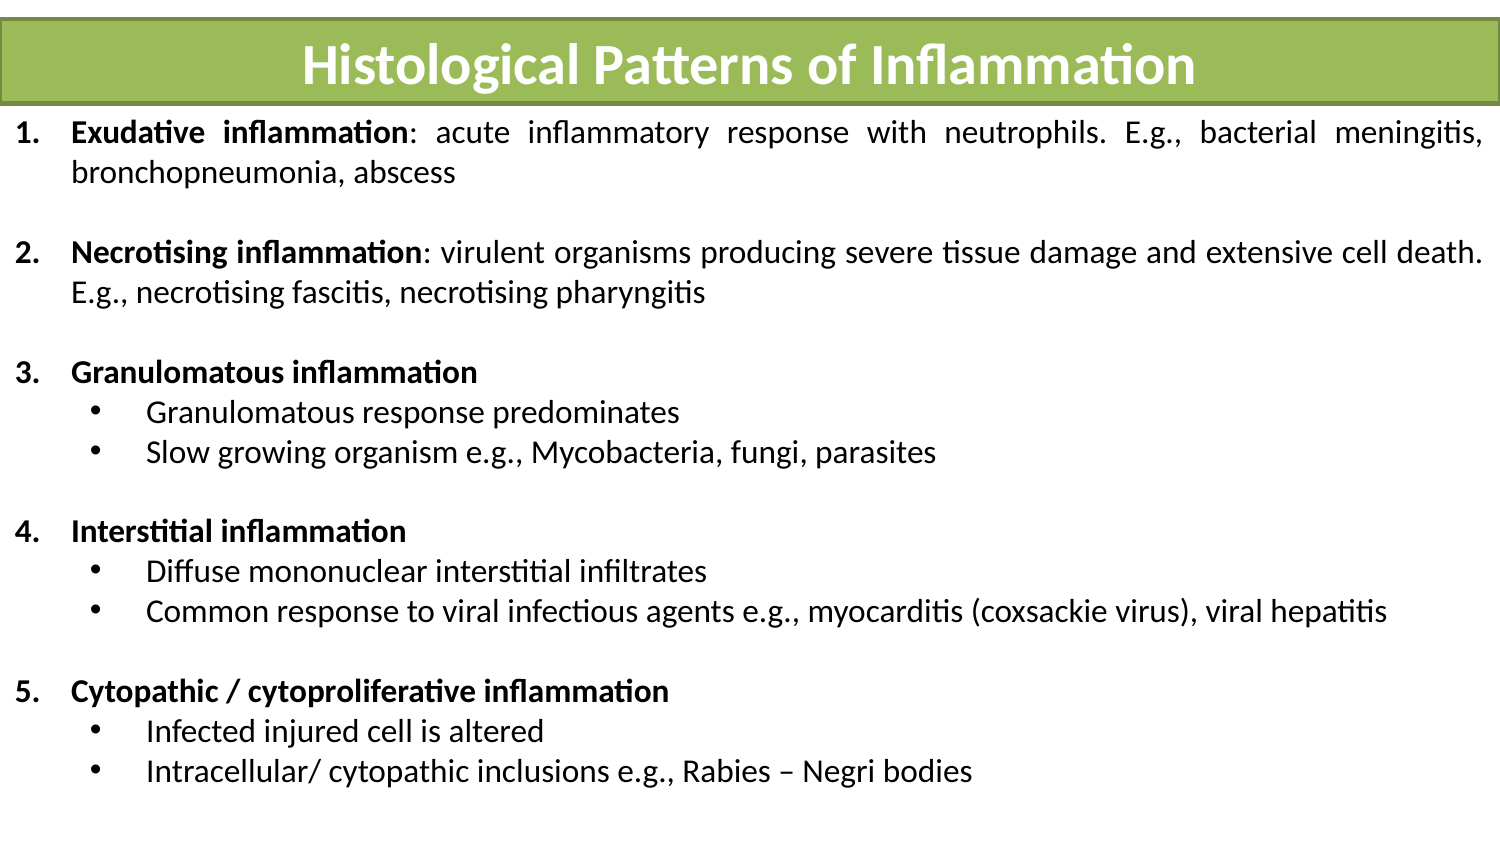

Histological Patterns of Inflammation
Exudative inflammation: acute inflammatory response with neutrophils. E.g., bacterial meningitis, bronchopneumonia, abscess

Necrotising inflammation: virulent organisms producing severe tissue damage and extensive cell death. E.g., necrotising fascitis, necrotising pharyngitis

Granulomatous inflammation
Granulomatous response predominates
Slow growing organism e.g., Mycobacteria, fungi, parasites

Interstitial inflammation
Diffuse mononuclear interstitial infiltrates
Common response to viral infectious agents e.g., myocarditis (coxsackie virus), viral hepatitis

Cytopathic / cytoproliferative inflammation
Infected injured cell is altered
Intracellular/ cytopathic inclusions e.g., Rabies – Negri bodies